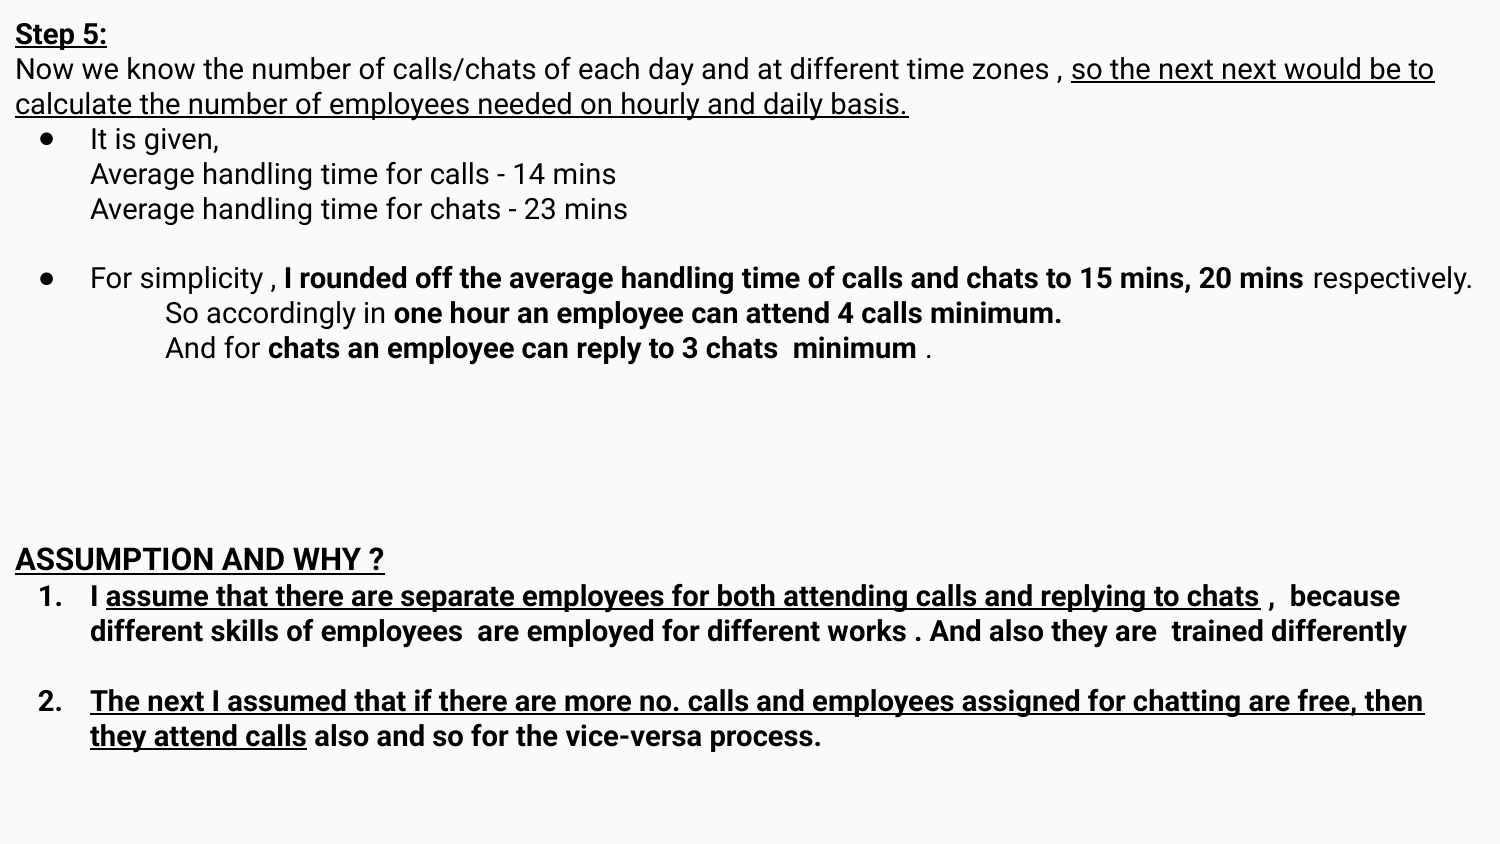

Step 5:
Now we know the number of calls/chats of each day and at different time zones , so the next next would be to calculate the number of employees needed on hourly and daily basis.
It is given,
Average handling time for calls - 14 mins
Average handling time for chats - 23 mins

For simplicity , I rounded off the average handling time of calls and chats to 15 mins, 20 mins respectively.
So accordingly in one hour an employee can attend 4 calls minimum.
And for chats an employee can reply to 3 chats  minimum .

ASSUMPTION AND WHY ?
I assume that there are separate employees for both attending calls and replying to chats ,  because different skills of employees  are employed for different works . And also they are  trained differently

The next I assumed that if there are more no. calls and employees assigned for chatting are free, then they attend calls also and so for the vice-versa process.